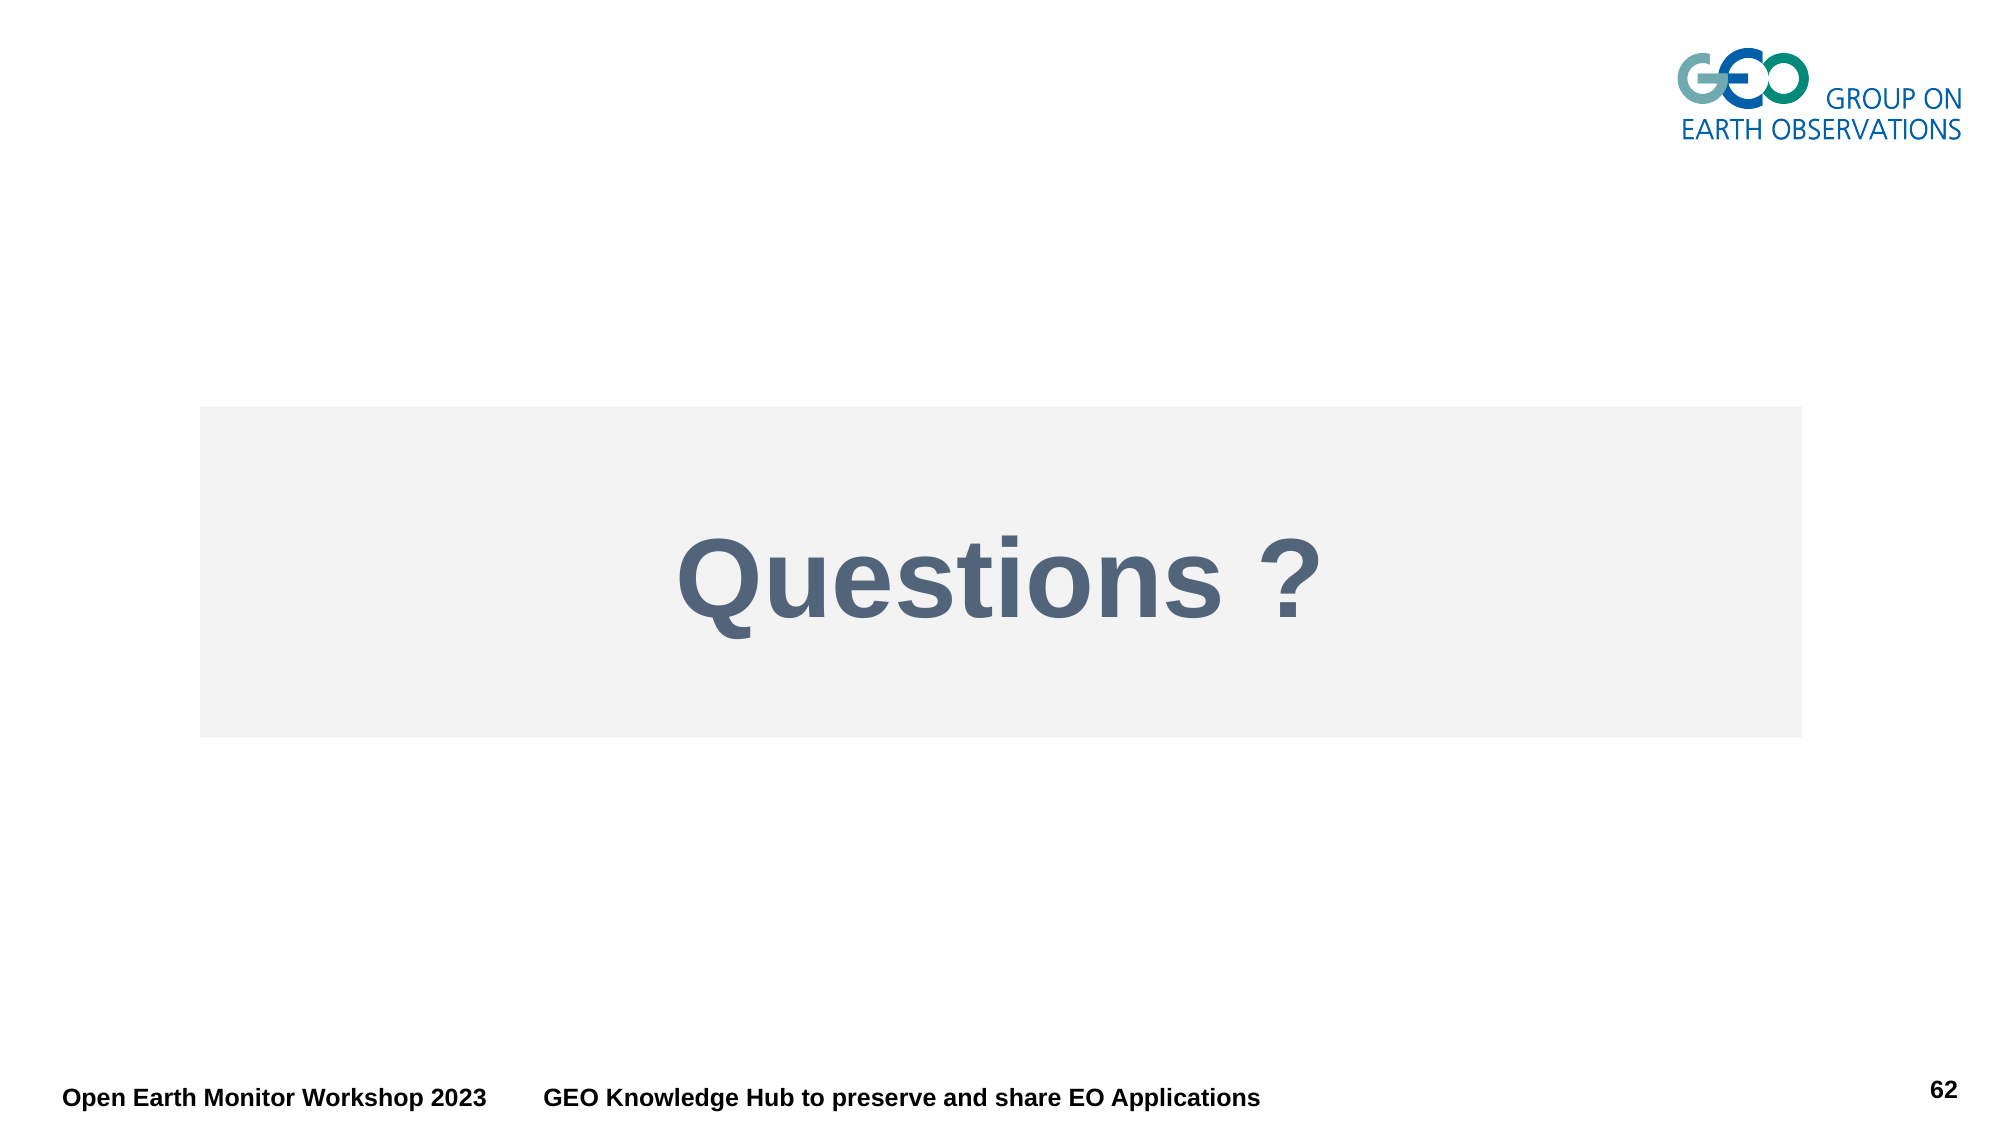

Questions ?
06/16/2023
62
Open Earth Monitor Workshop 2023
GEO Knowledge Hub to preserve and share EO Applications